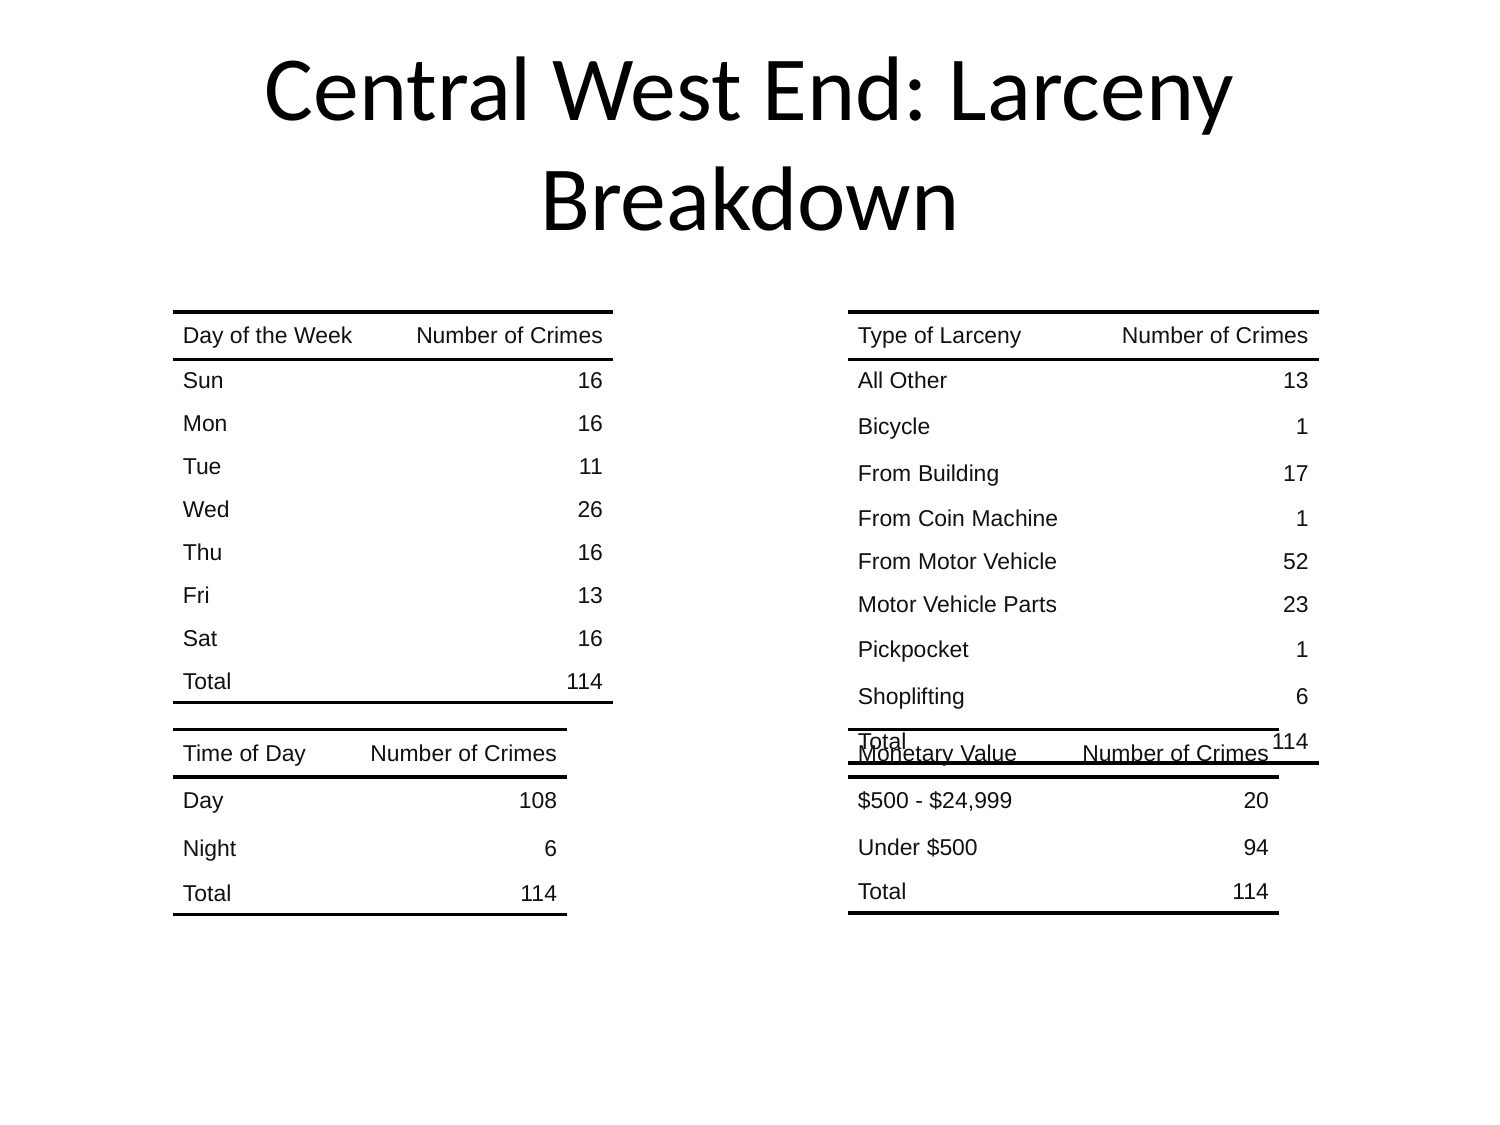

# Central West End: Larceny Breakdown
| Day of the Week | Number of Crimes |
| --- | --- |
| Sun | 16 |
| Mon | 16 |
| Tue | 11 |
| Wed | 26 |
| Thu | 16 |
| Fri | 13 |
| Sat | 16 |
| Total | 114 |
| Type of Larceny | Number of Crimes |
| --- | --- |
| All Other | 13 |
| Bicycle | 1 |
| From Building | 17 |
| From Coin Machine | 1 |
| From Motor Vehicle | 52 |
| Motor Vehicle Parts | 23 |
| Pickpocket | 1 |
| Shoplifting | 6 |
| Total | 114 |
| Time of Day | Number of Crimes |
| --- | --- |
| Day | 108 |
| Night | 6 |
| Total | 114 |
| Monetary Value | Number of Crimes |
| --- | --- |
| $500 - $24,999 | 20 |
| Under $500 | 94 |
| Total | 114 |